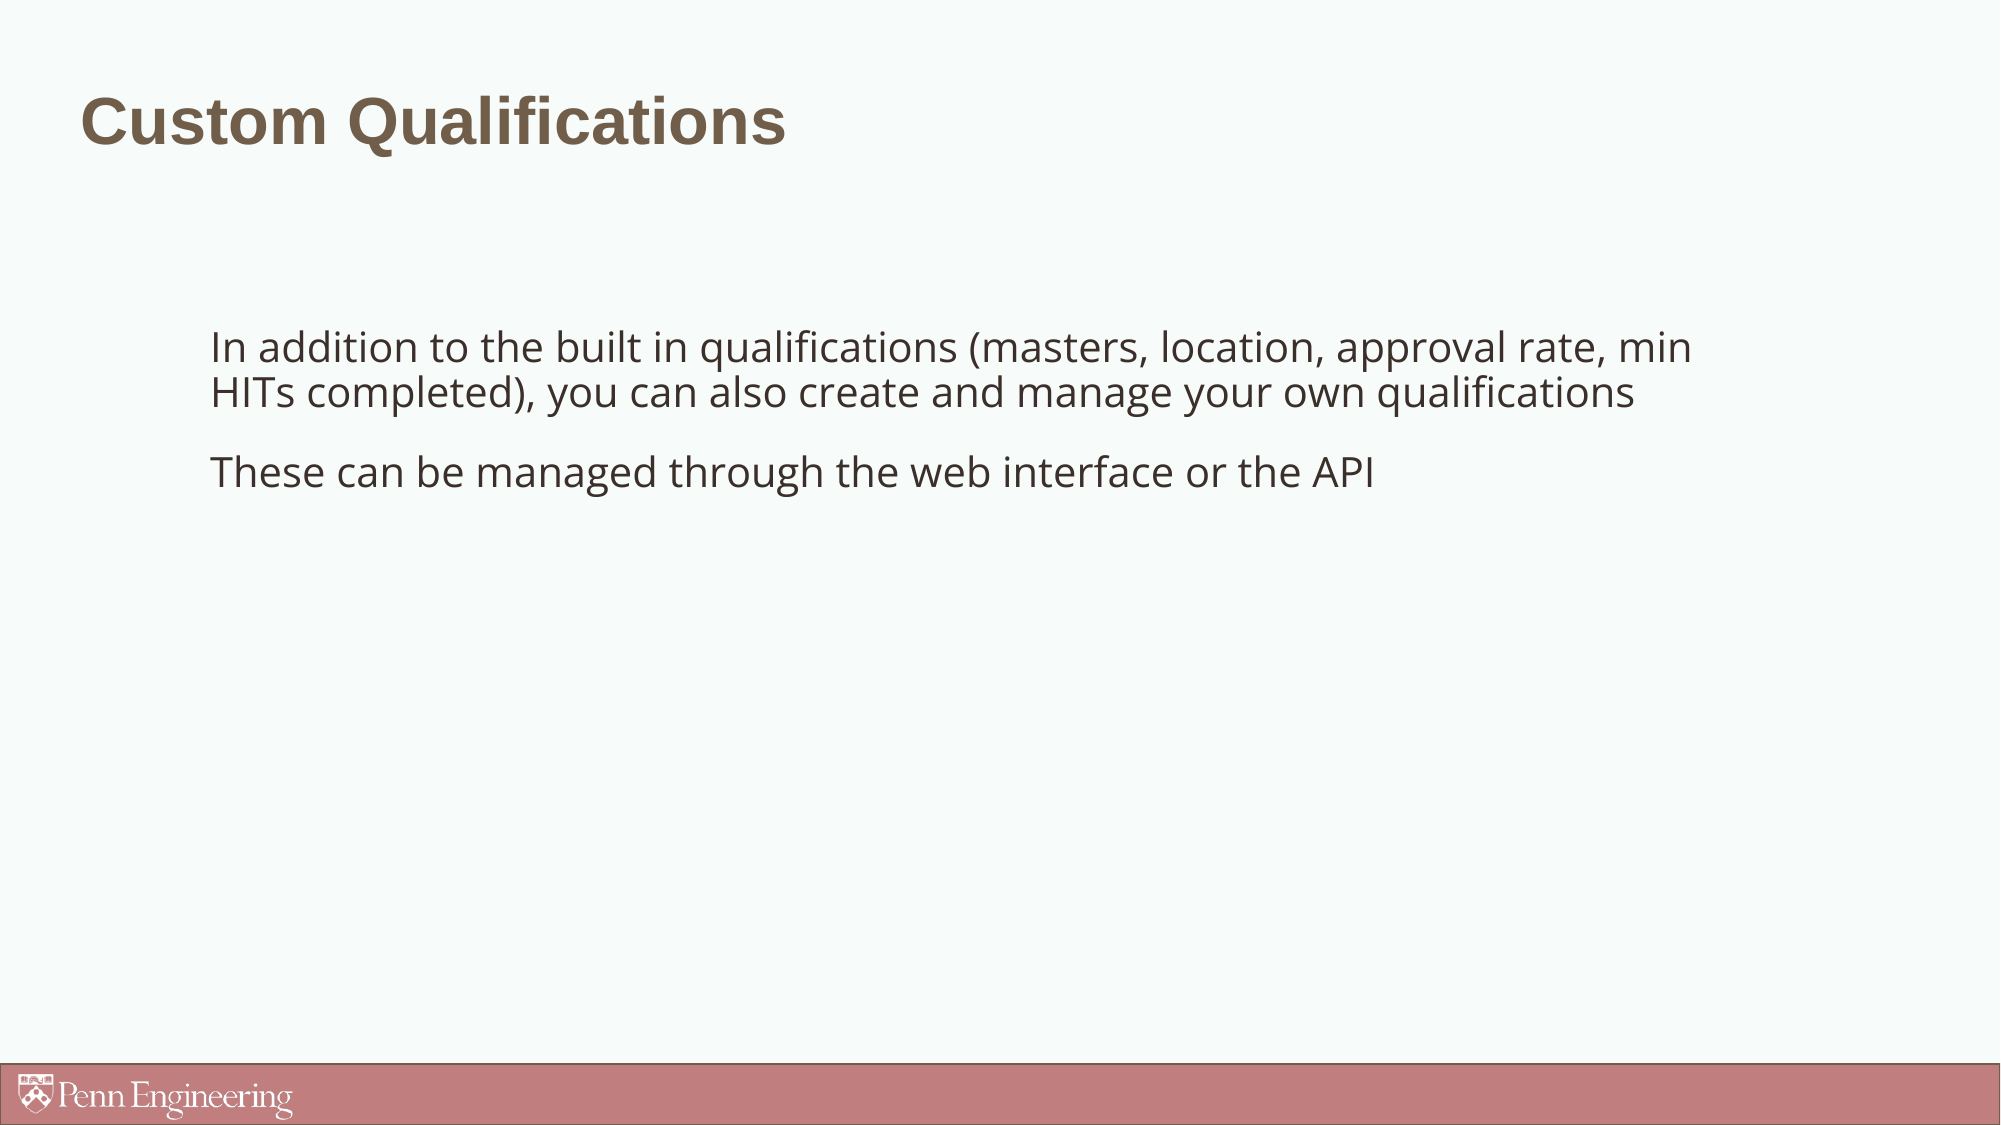

# Custom Qualifications
In addition to the built in qualifications (masters, location, approval rate, min HITs completed), you can also create and manage your own qualifications
These can be managed through the web interface or the API